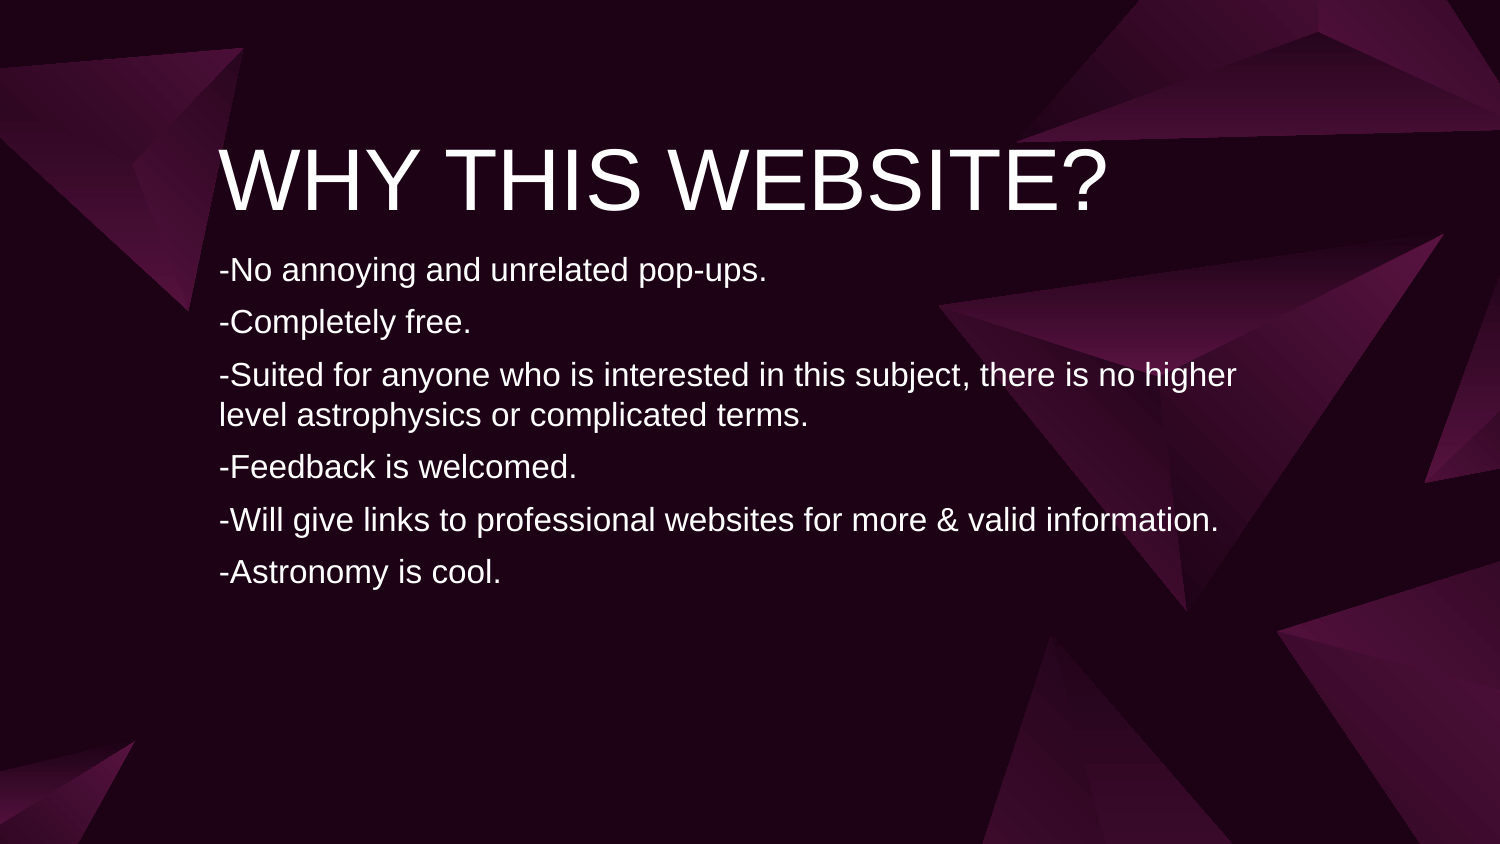

# WHY THIS WEBSITE?
-No annoying and unrelated pop-ups.
-Completely free.
-Suited for anyone who is interested in this subject, there is no higher level astrophysics or complicated terms.
-Feedback is welcomed.
-Will give links to professional websites for more & valid information.
-Astronomy is cool.

10